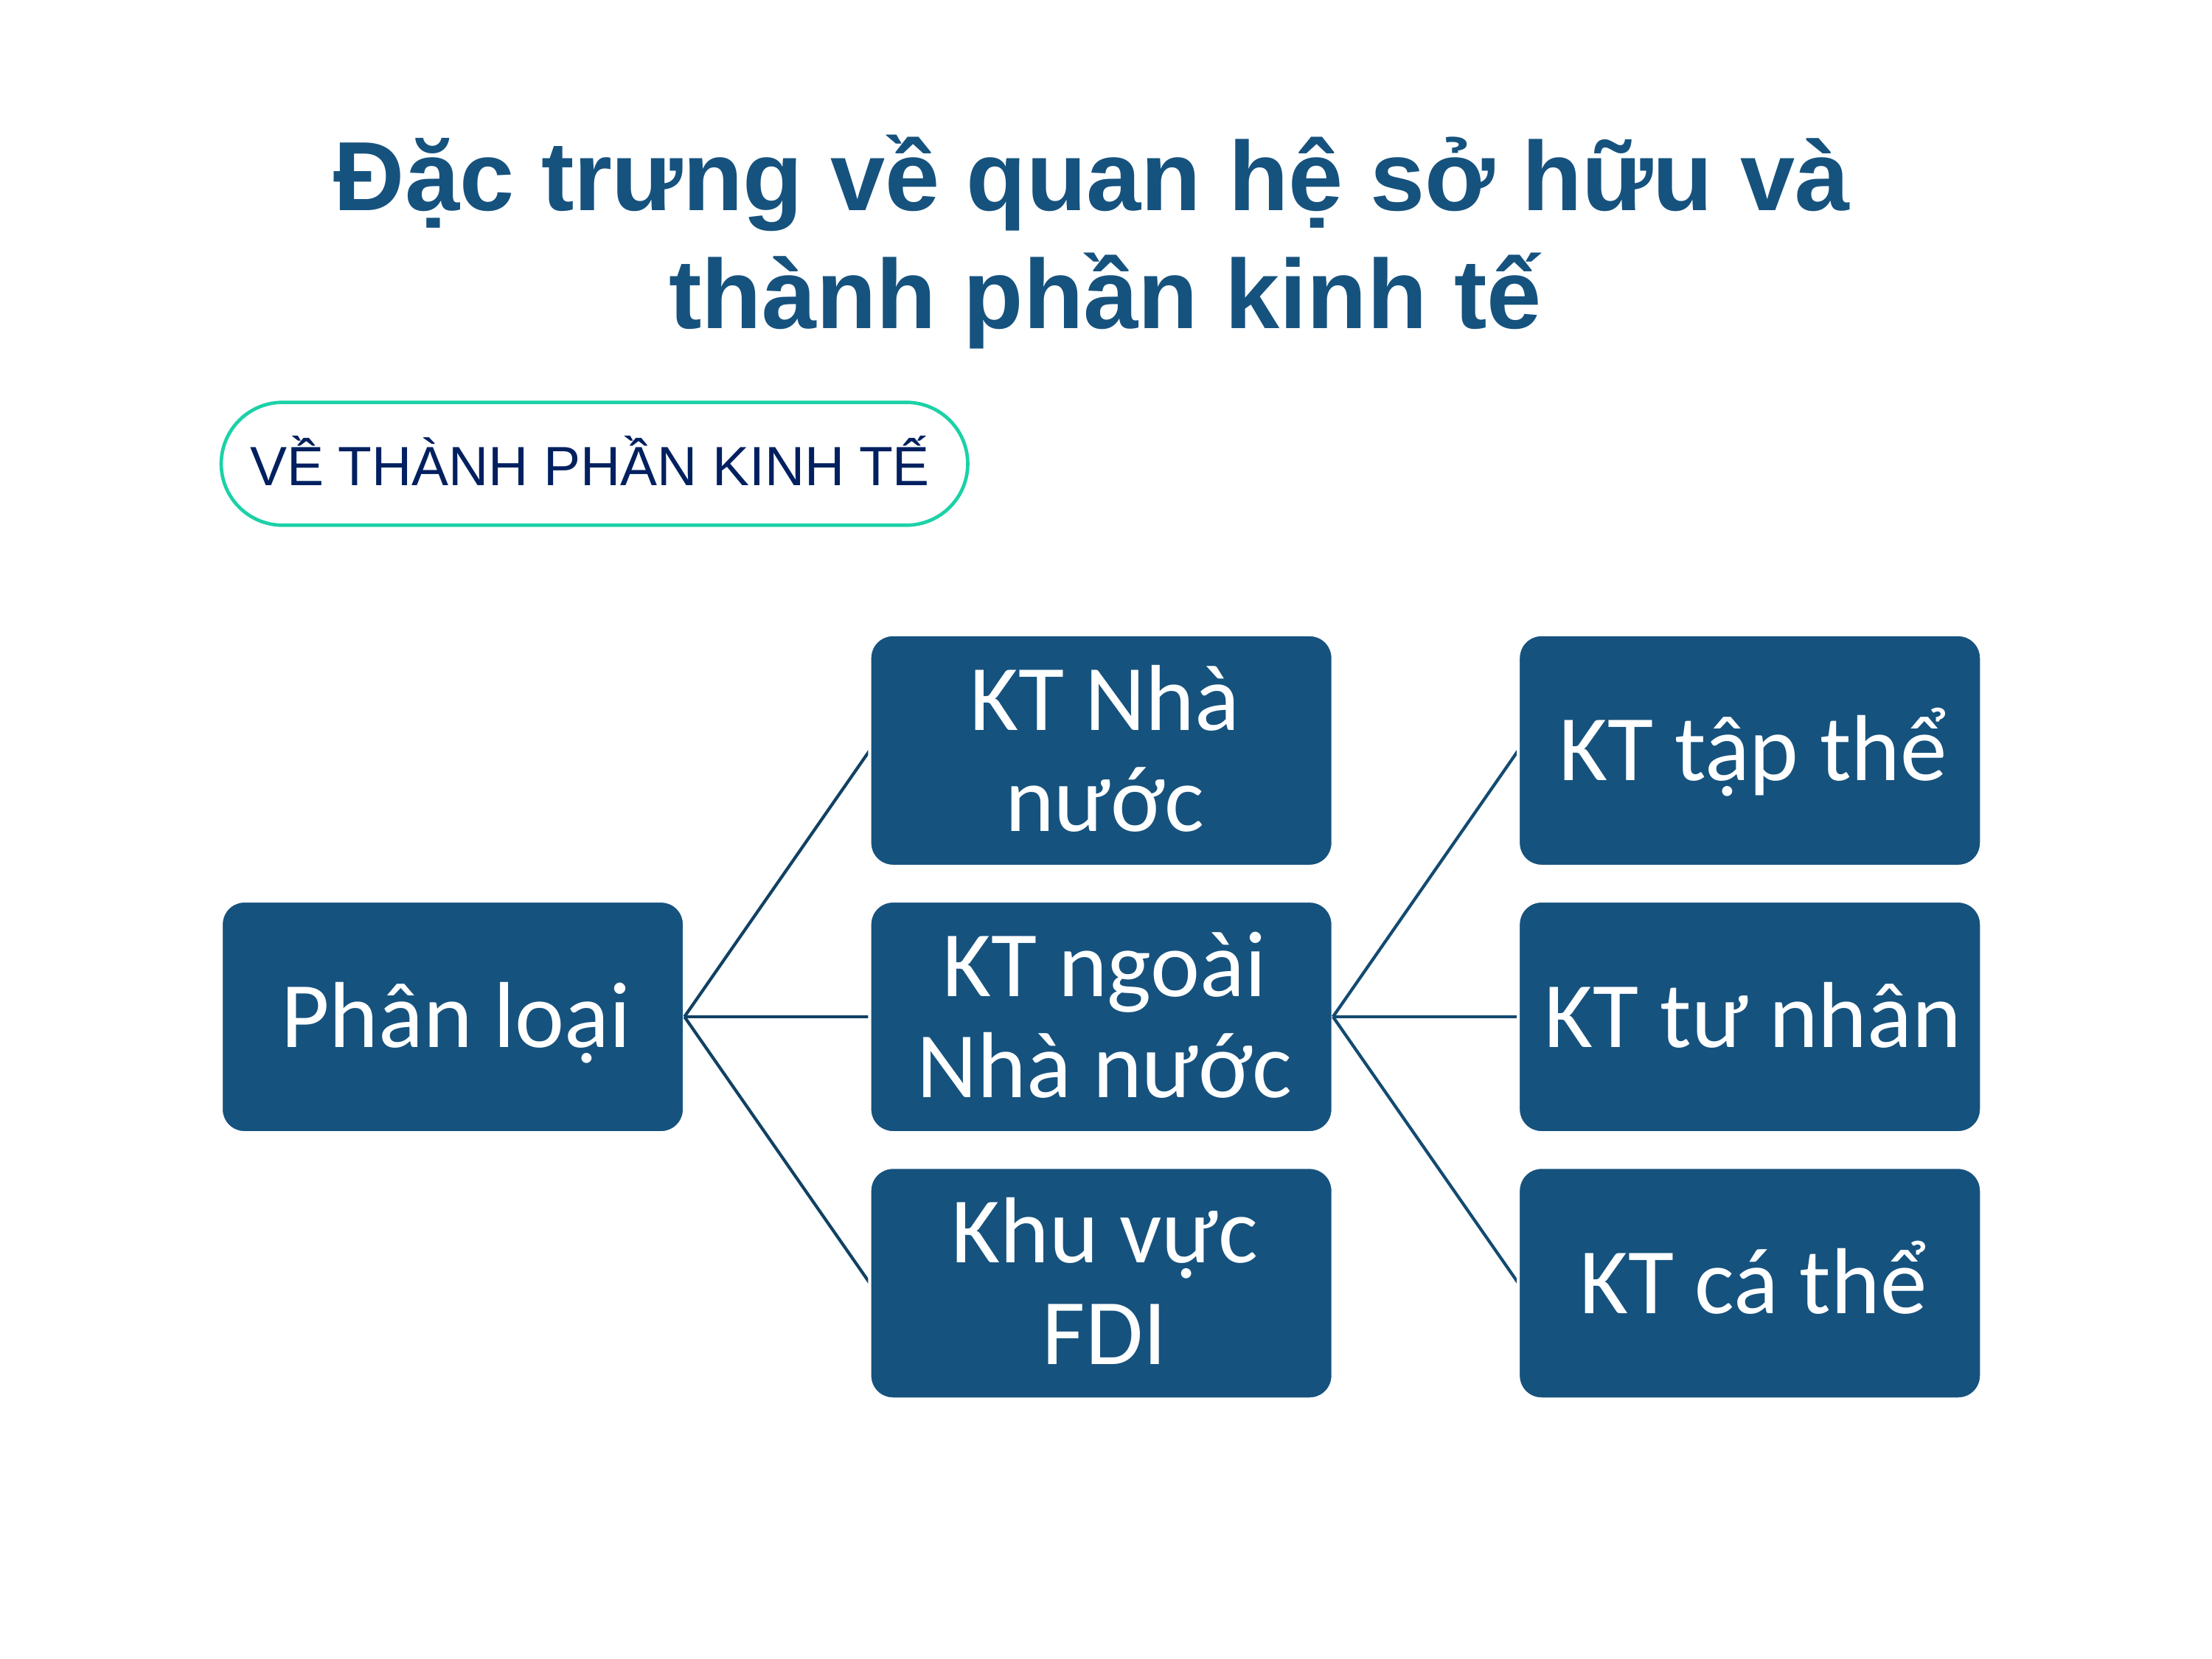

# Đặc trưng về quan hệ sở hữu và thành phần kinh tế
VỀ THÀNH PHẦN KINH TẾ
Phân loại

KT Nhà nước

KT ngoài Nhà nước

KT tập thể

KT tư nhân

KT cá thể

Khu vực FDI